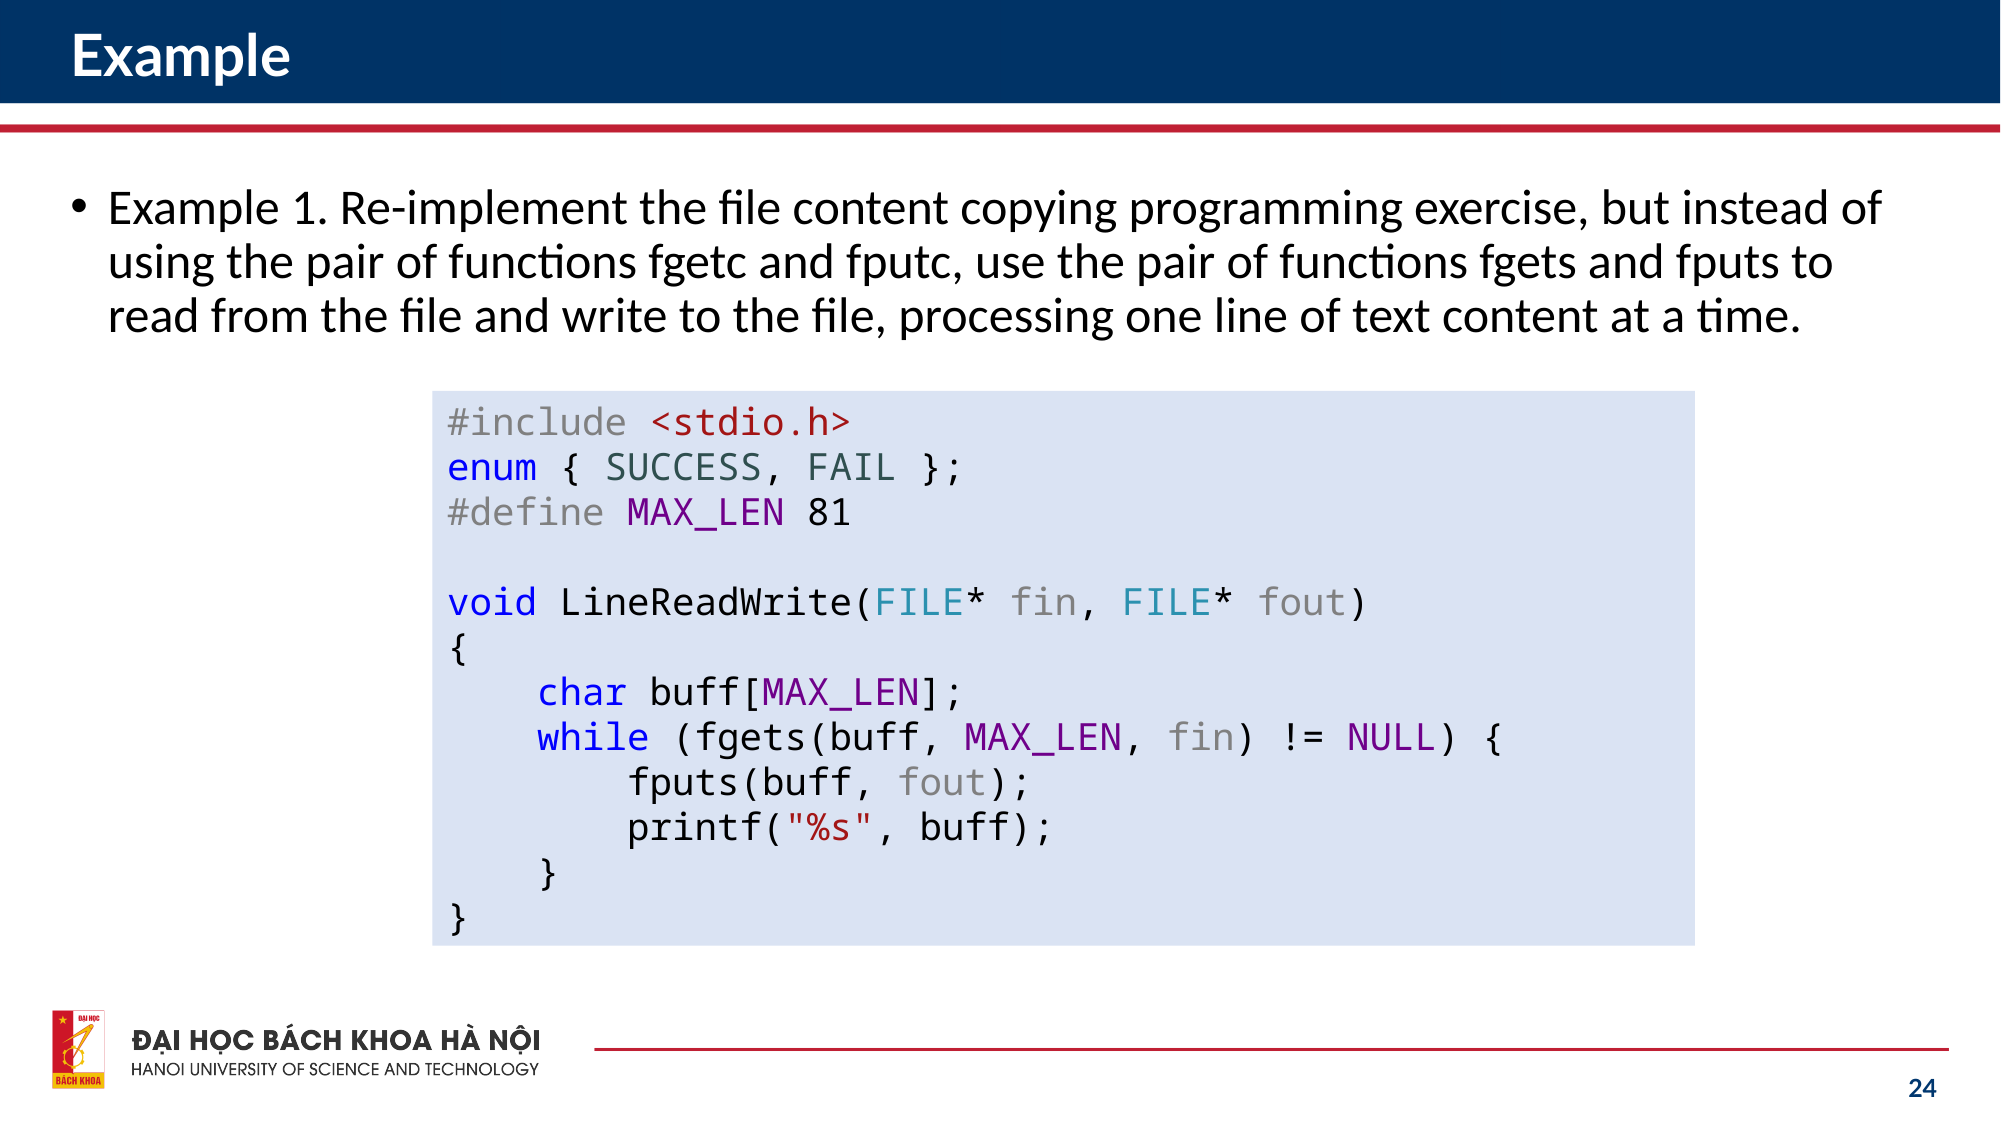

# Example
Example 1. Re-implement the file content copying programming exercise, but instead of using the pair of functions fgetc and fputc, use the pair of functions fgets and fputs to read from the file and write to the file, processing one line of text content at a time.
#include <stdio.h>
enum { SUCCESS, FAIL };
#define MAX_LEN 81

void LineReadWrite(FILE* fin, FILE* fout)
{
    char buff[MAX_LEN];
    while (fgets(buff, MAX_LEN, fin) != NULL) {
        fputs(buff, fout);
        printf("%s", buff);
    }
}
24